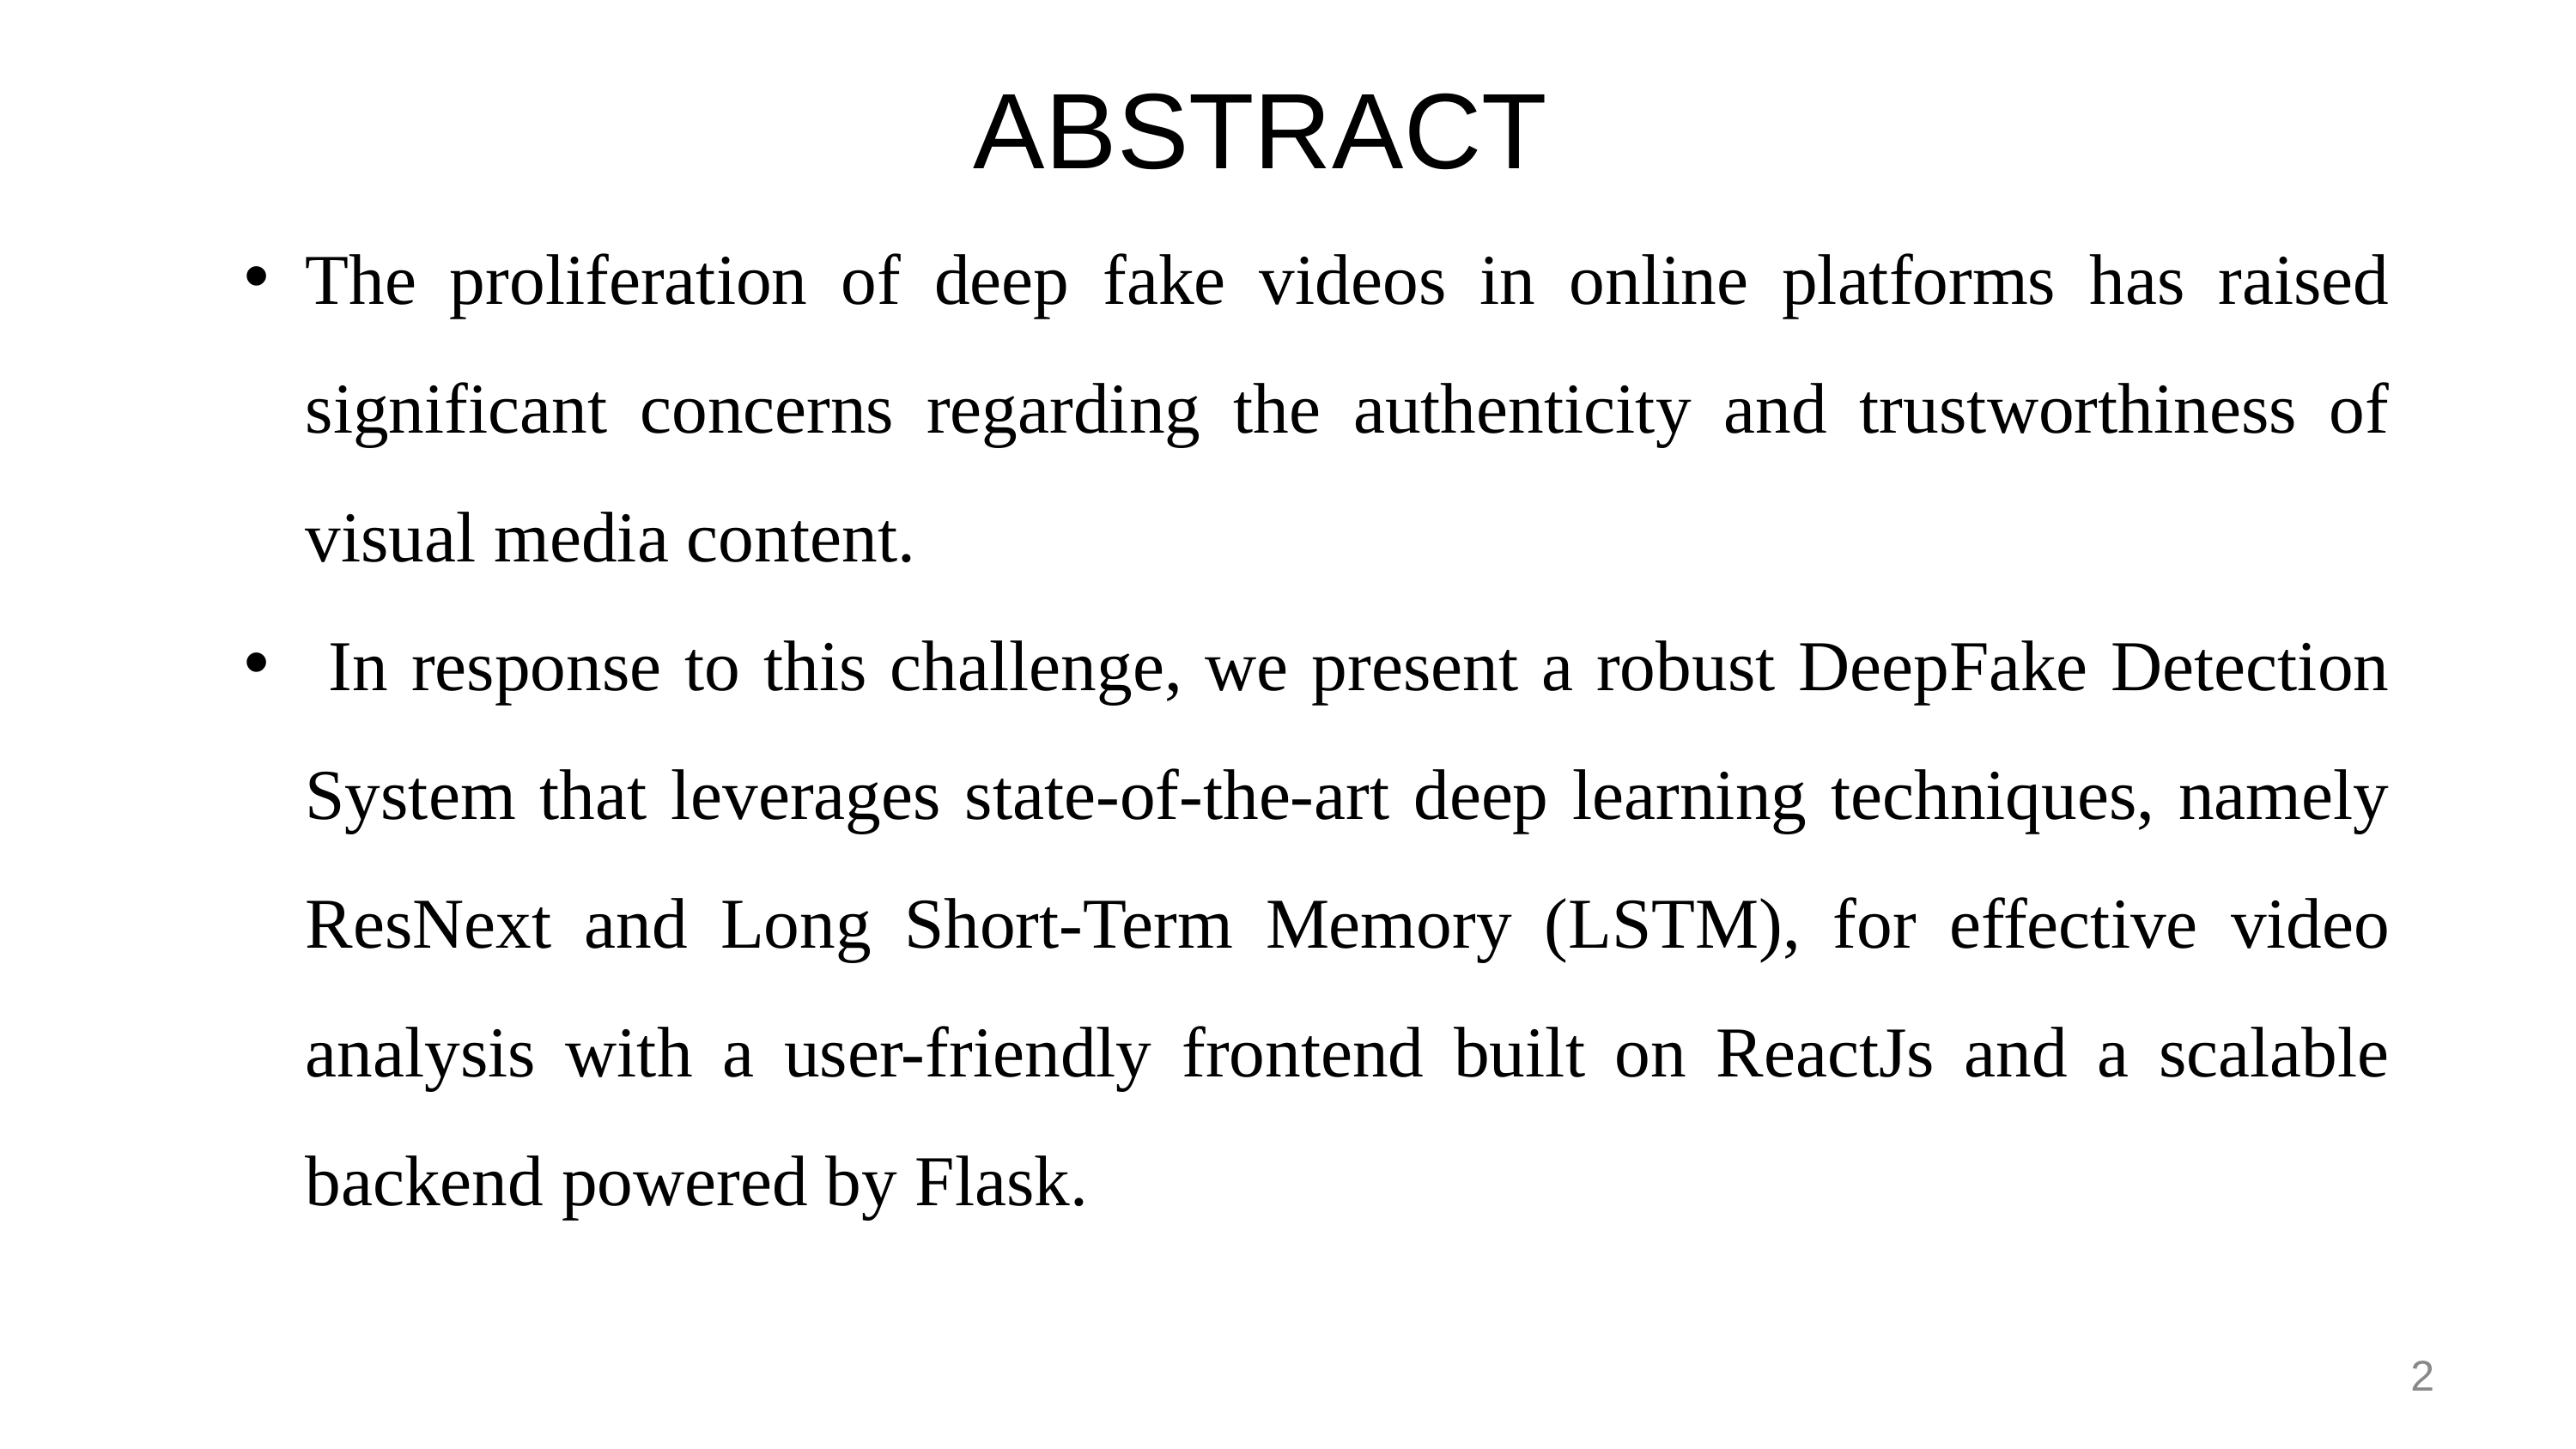

ABSTRACT
The proliferation of deep fake videos in online platforms has raised significant concerns regarding the authenticity and trustworthiness of visual media content.
 In response to this challenge, we present a robust DeepFake Detection System that leverages state-of-the-art deep learning techniques, namely ResNext and Long Short-Term Memory (LSTM), for effective video analysis with a user-friendly frontend built on ReactJs and a scalable backend powered by Flask.
2